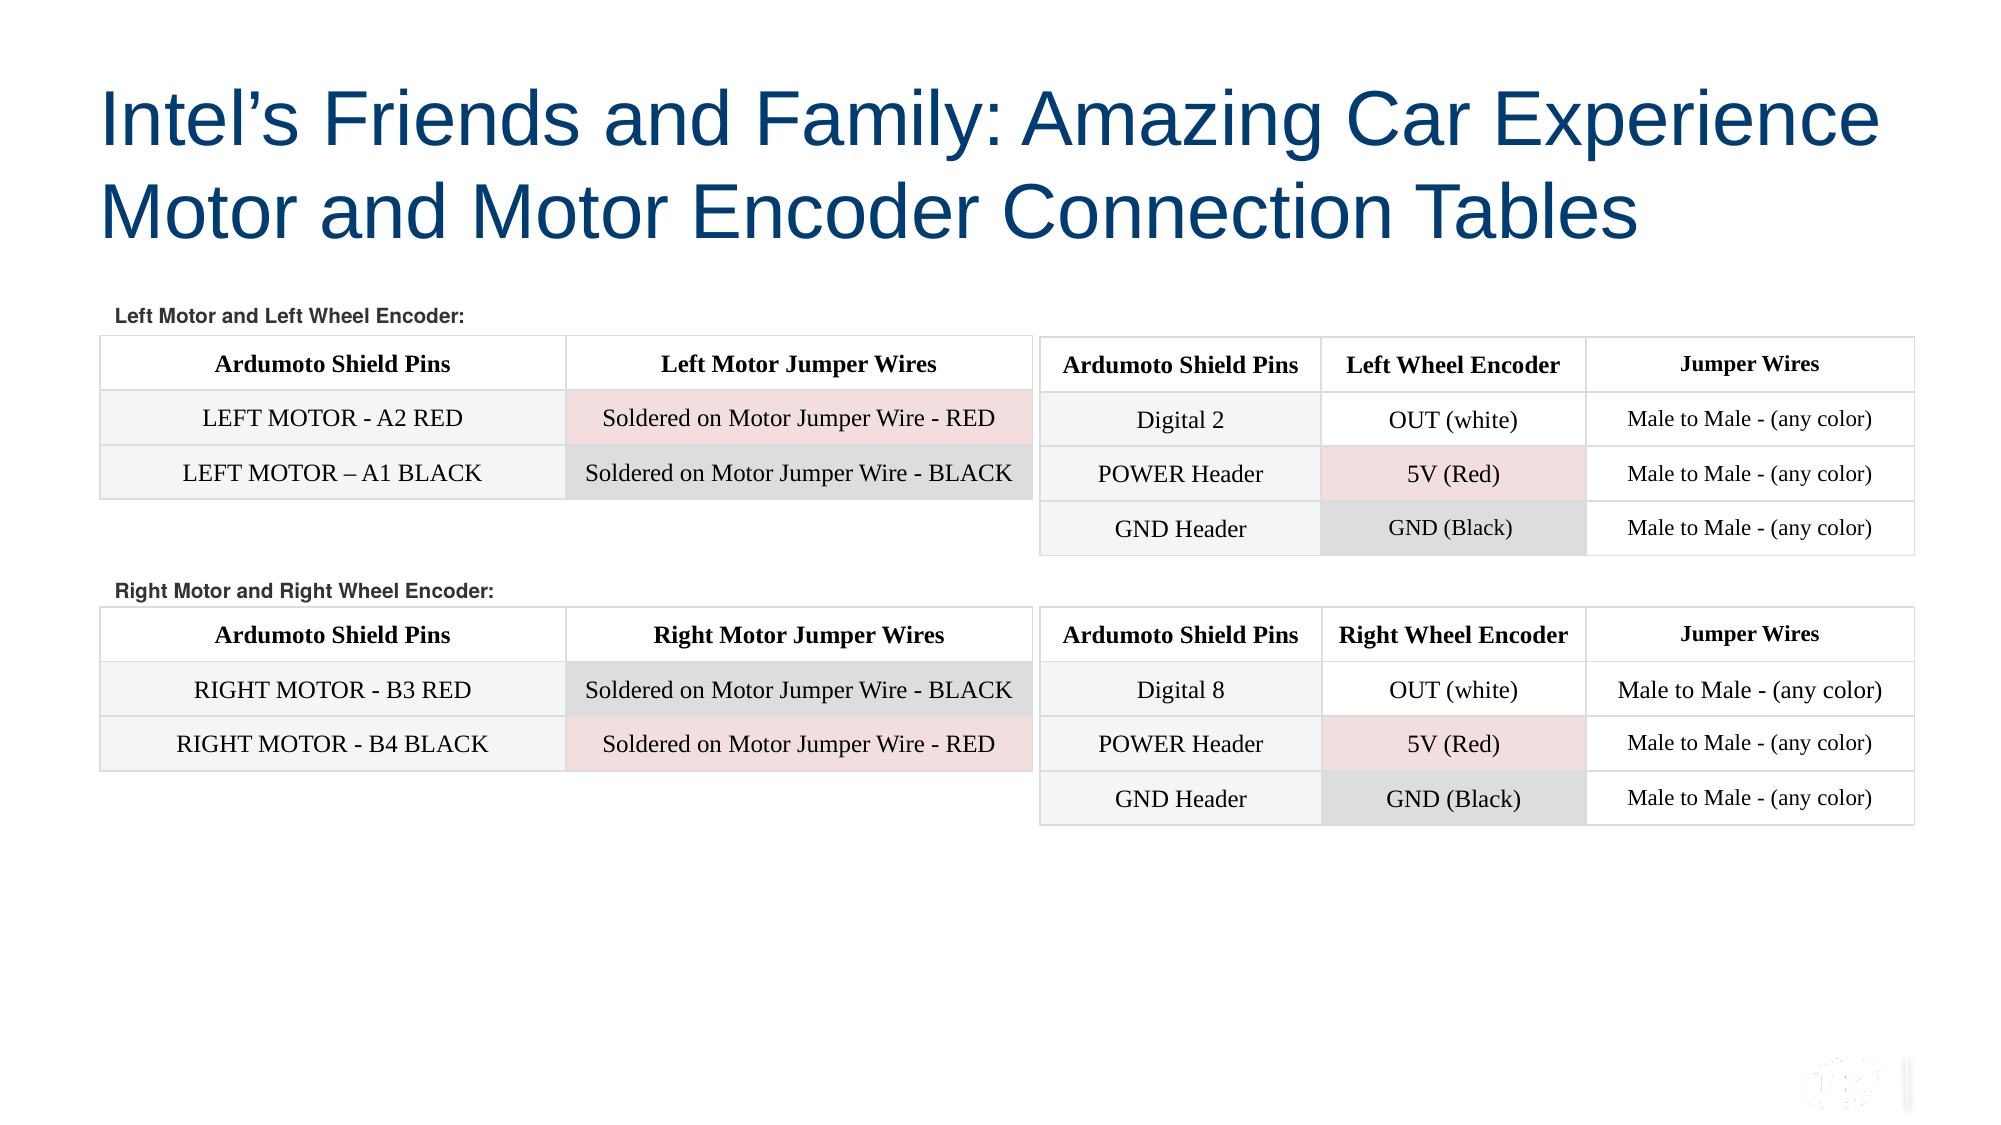

# Intel’s Friends and Family: Amazing Car Experience Motor and Motor Encoder Connection Tables
Left Motor and Left Wheel Encoder:

Right Motor and Right Wheel Encoder:
| Ardumoto Shield Pins | Left Motor Jumper Wires |
| --- | --- |
| LEFT MOTOR - A2 RED | Soldered on Motor Jumper Wire - RED |
| LEFT MOTOR – A1 BLACK | Soldered on Motor Jumper Wire - BLACK |
| Ardumoto Shield Pins | Left Wheel Encoder | Jumper Wires |
| --- | --- | --- |
| Digital 2 | OUT (white) | Male to Male - (any color) |
| POWER Header | 5V (Red) | Male to Male - (any color) |
| GND Header | GND (Black) | Male to Male - (any color) |
| Ardumoto Shield Pins | Right Motor Jumper Wires |
| --- | --- |
| RIGHT MOTOR - B3 RED | Soldered on Motor Jumper Wire - BLACK |
| RIGHT MOTOR - B4 BLACK | Soldered on Motor Jumper Wire - RED |
| Ardumoto Shield Pins | Right Wheel Encoder | Jumper Wires |
| --- | --- | --- |
| Digital 8 | OUT (white) | Male to Male - (any color) |
| POWER Header | 5V (Red) | Male to Male - (any color) |
| GND Header | GND (Black) | Male to Male - (any color) |
50